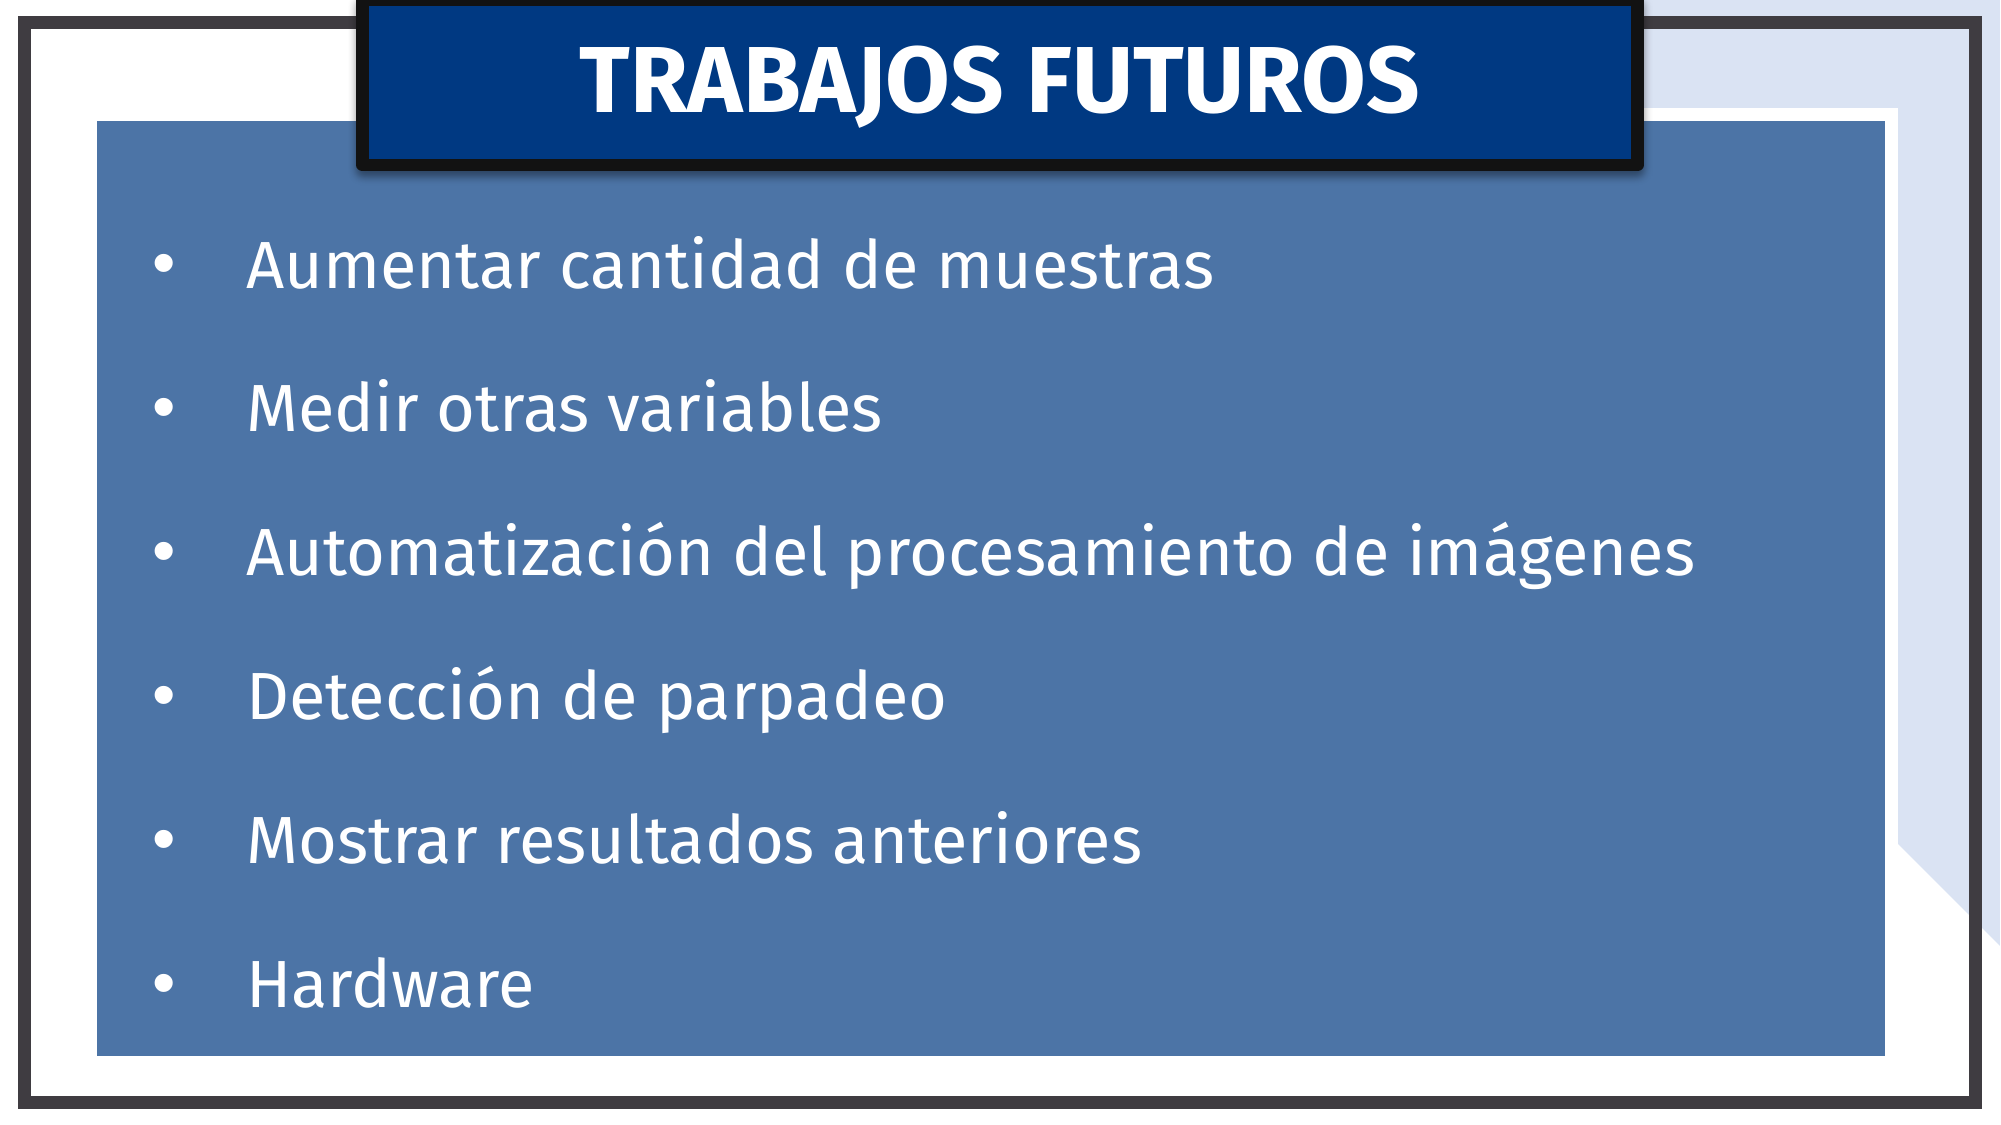

# TRABAJOS FUTUROS

Aumentar cantidad de muestras

Medir otras variables

Automatización del procesamiento de imágenes

Detección de parpadeo

Mostrar resultados anteriores

Hardware